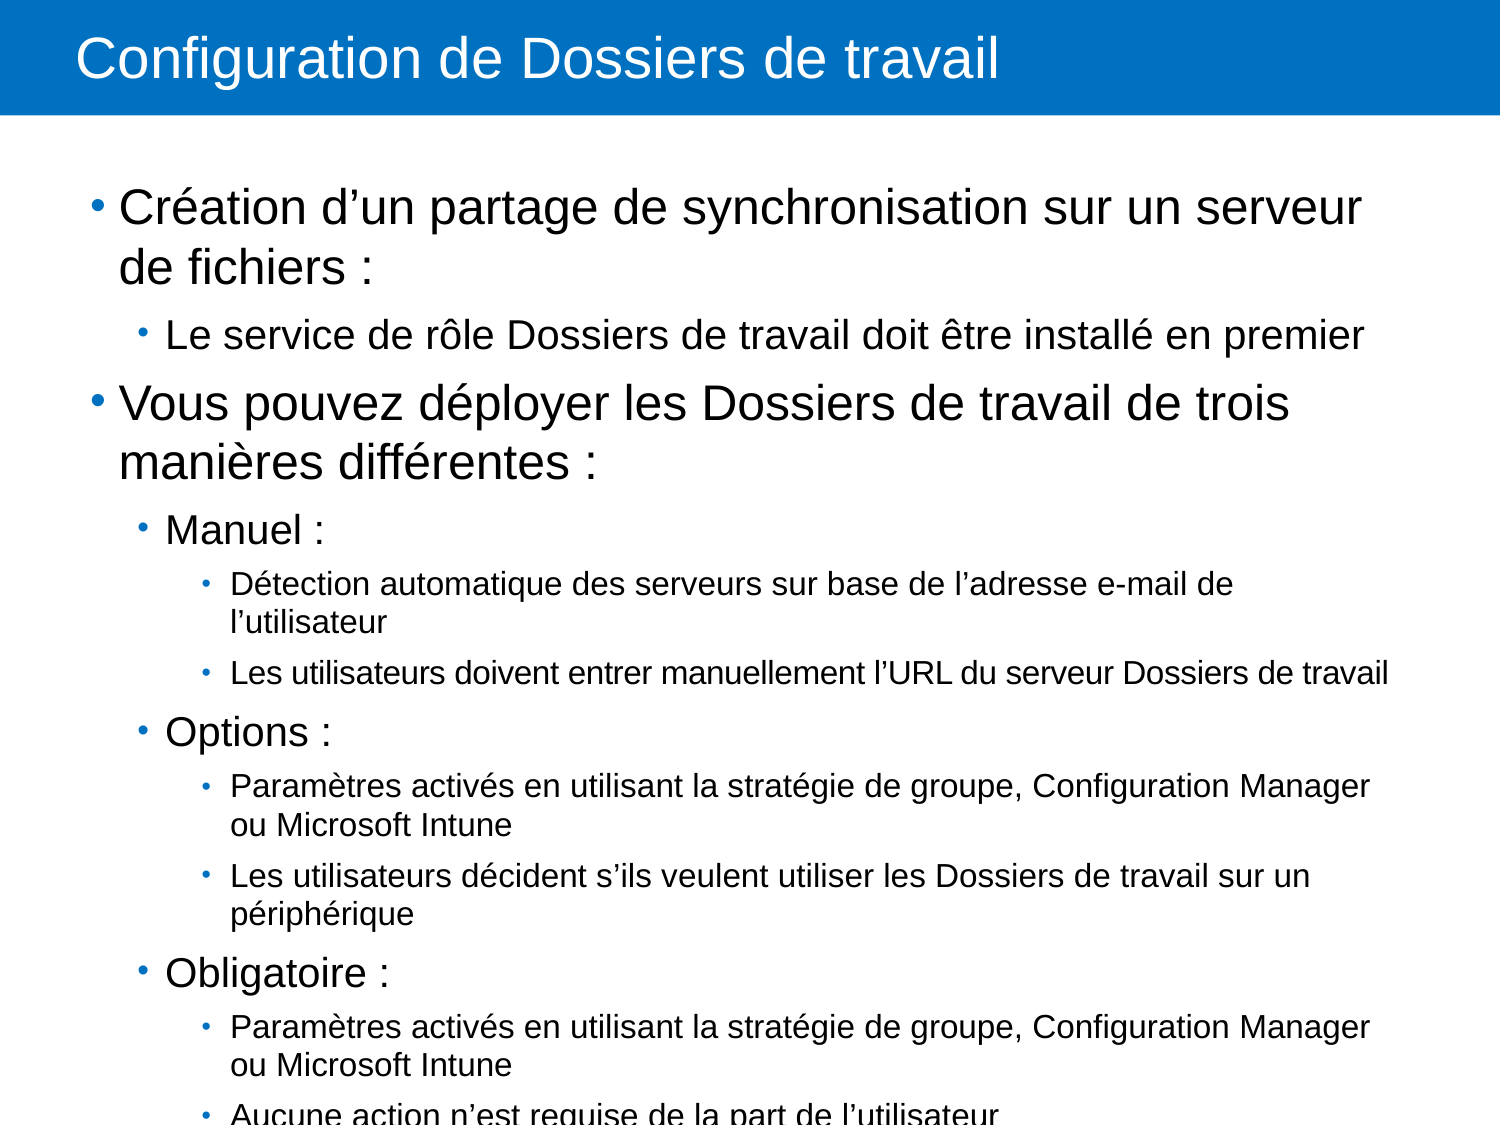

# Configuration de Dossiers de travail
Création d’un partage de synchronisation sur un serveur de fichiers :
Le service de rôle Dossiers de travail doit être installé en premier
Vous pouvez déployer les Dossiers de travail de trois manières différentes :
Manuel :
Détection automatique des serveurs sur base de l’adresse e-mail de l’utilisateur
Les utilisateurs doivent entrer manuellement l’URL du serveur Dossiers de travail
Options :
Paramètres activés en utilisant la stratégie de groupe, Configuration Manager ou Microsoft Intune
Les utilisateurs décident s’ils veulent utiliser les Dossiers de travail sur un périphérique
Obligatoire :
Paramètres activés en utilisant la stratégie de groupe, Configuration Manager ou Microsoft Intune
Aucune action n’est requise de la part de l’utilisateur